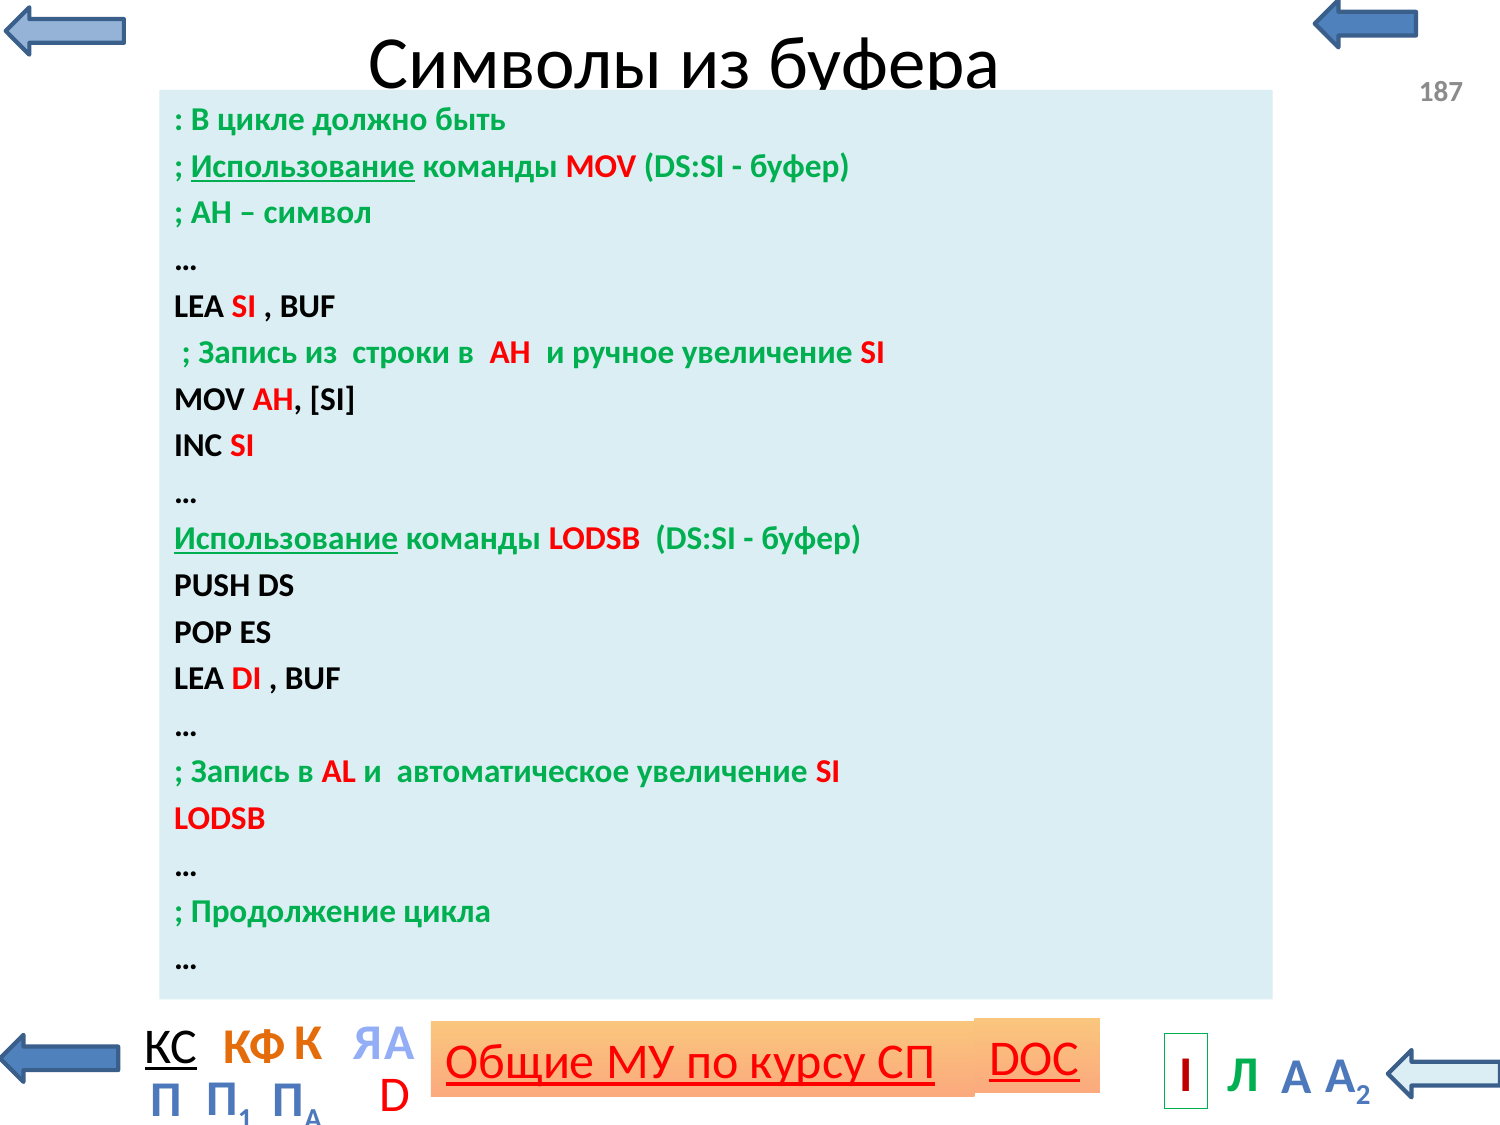

# Символы из буфера
187
: В цикле должно быть
; Использование команды MOV (DS:SI - буфер)
; AH – символ
…
LEA SI , BUF
 ; Запись из  строки в  AH  и ручное увеличение SI
MOV AH, [SI]
INC SI
…
Использование команды LODSB  (DS:SI - буфер)
PUSH DS
POP ES
LEA DI , BUF
…
; Запись в AL и  автоматическое увеличение SI
LODSB
…
; Продолжение цикла
…